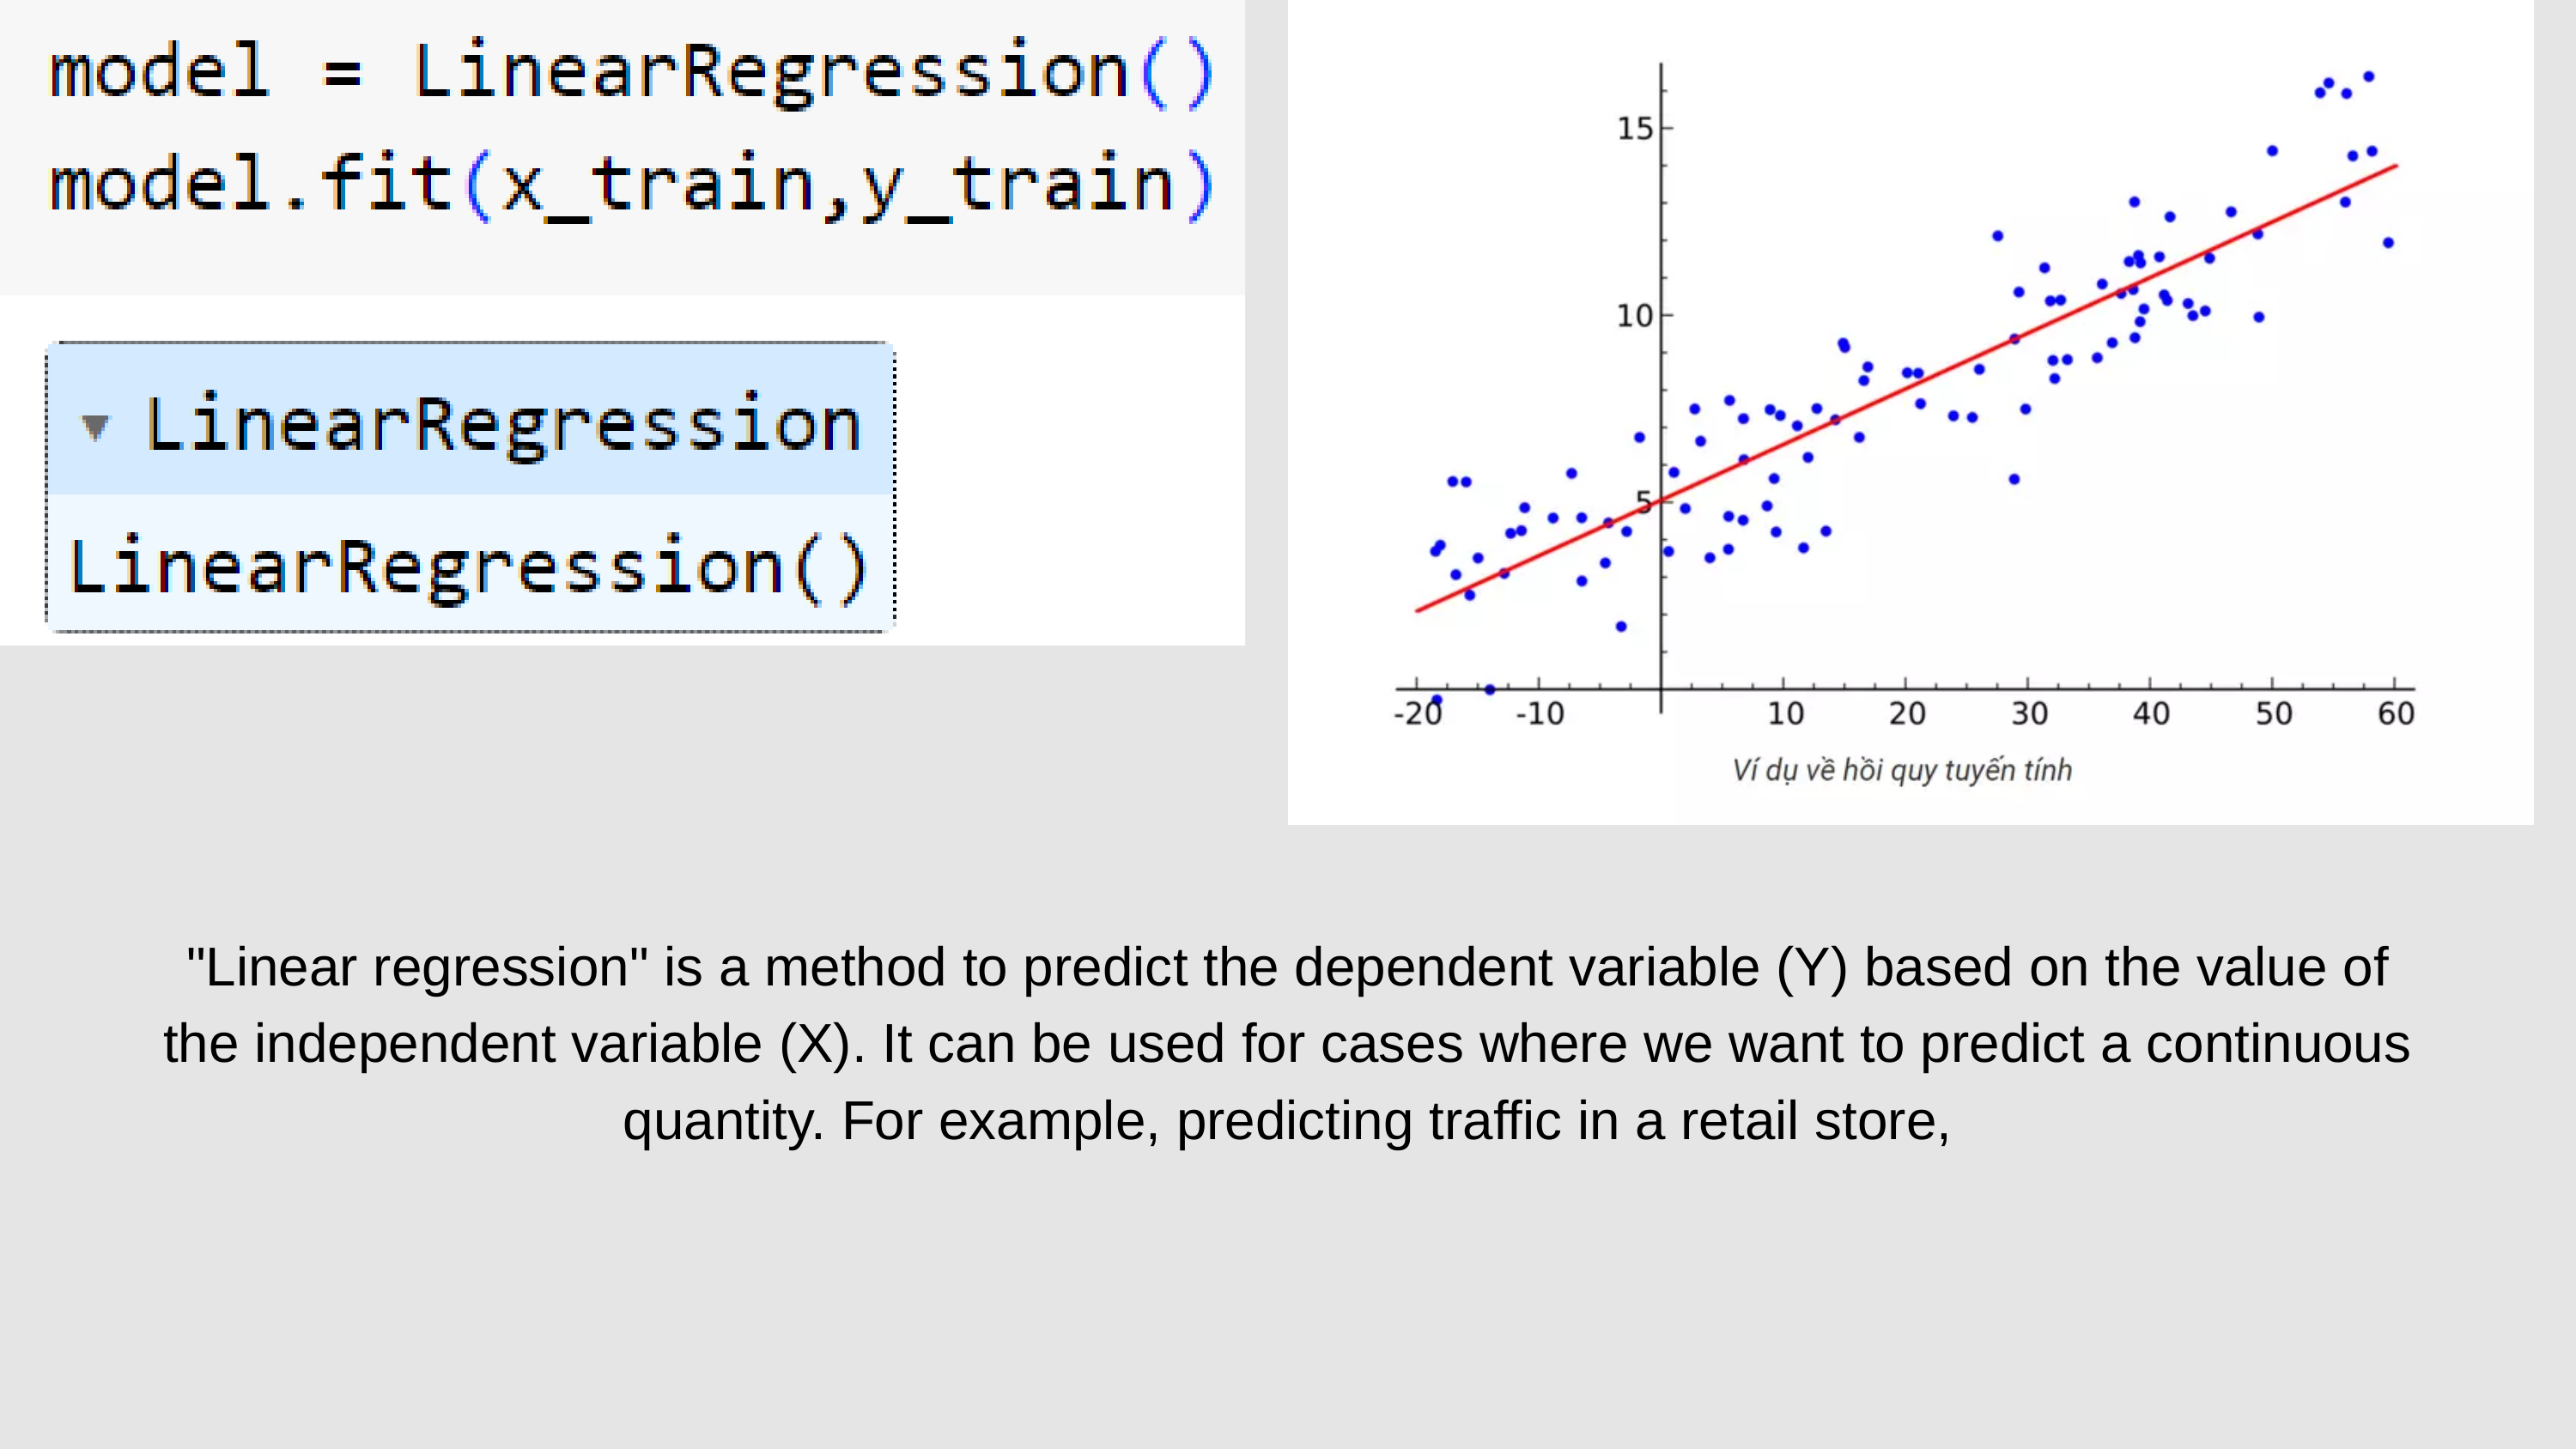

"Linear regression" is a method to predict the dependent variable (Y) based on the value of the independent variable (X). It can be used for cases where we want to predict a continuous quantity. For example, predicting traffic in a retail store,